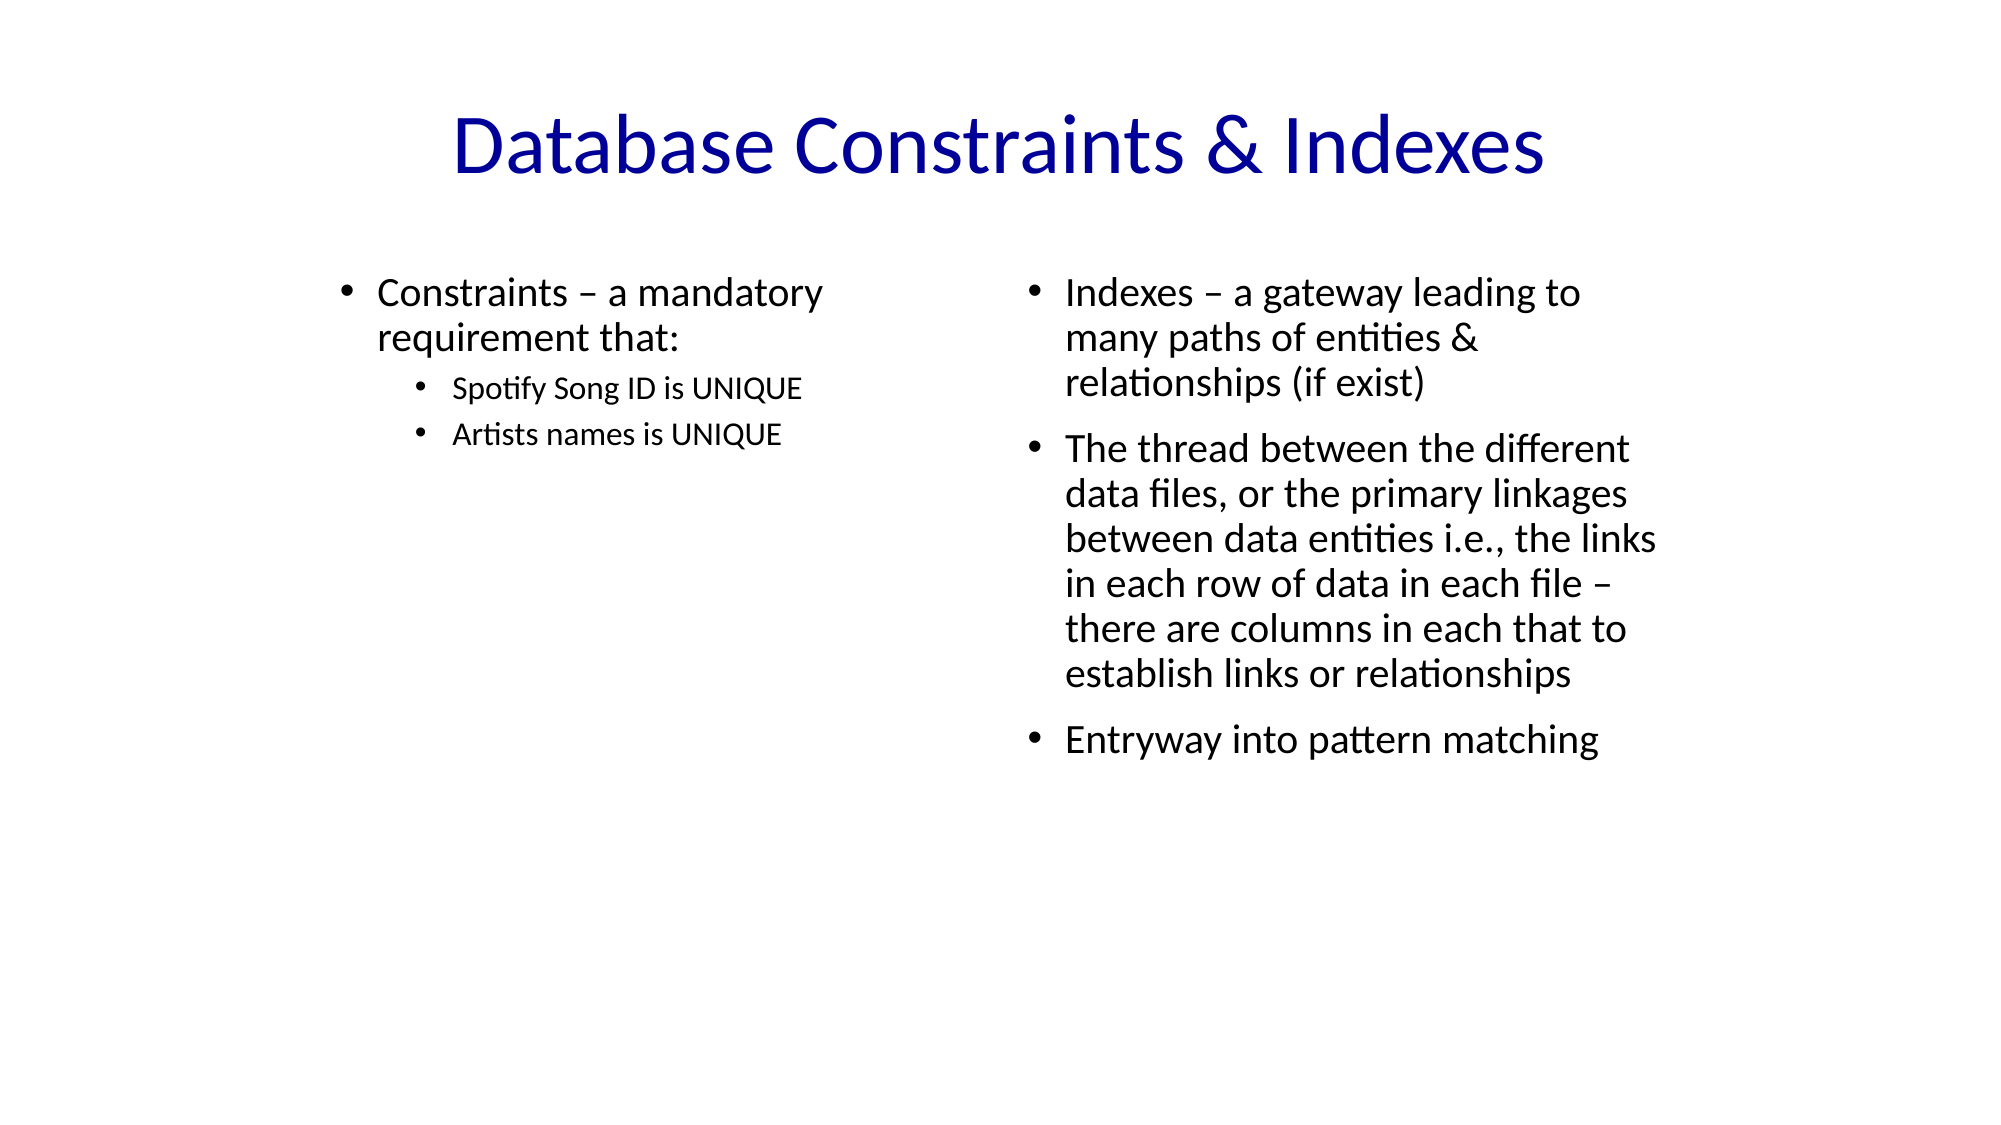

Database Constraints & Indexes

Constraints – a mandatory  requirement that:
Spotify Song ID is UNIQUE
Artists names is UNIQUE
Indexes – a gateway leading to many paths of entities & relationships (if exist)
The thread between the different data files, or the primary linkages between data entities i.e., the links in each row of data in each file – there are columns in each that to establish links or relationships
Entryway into pattern matching